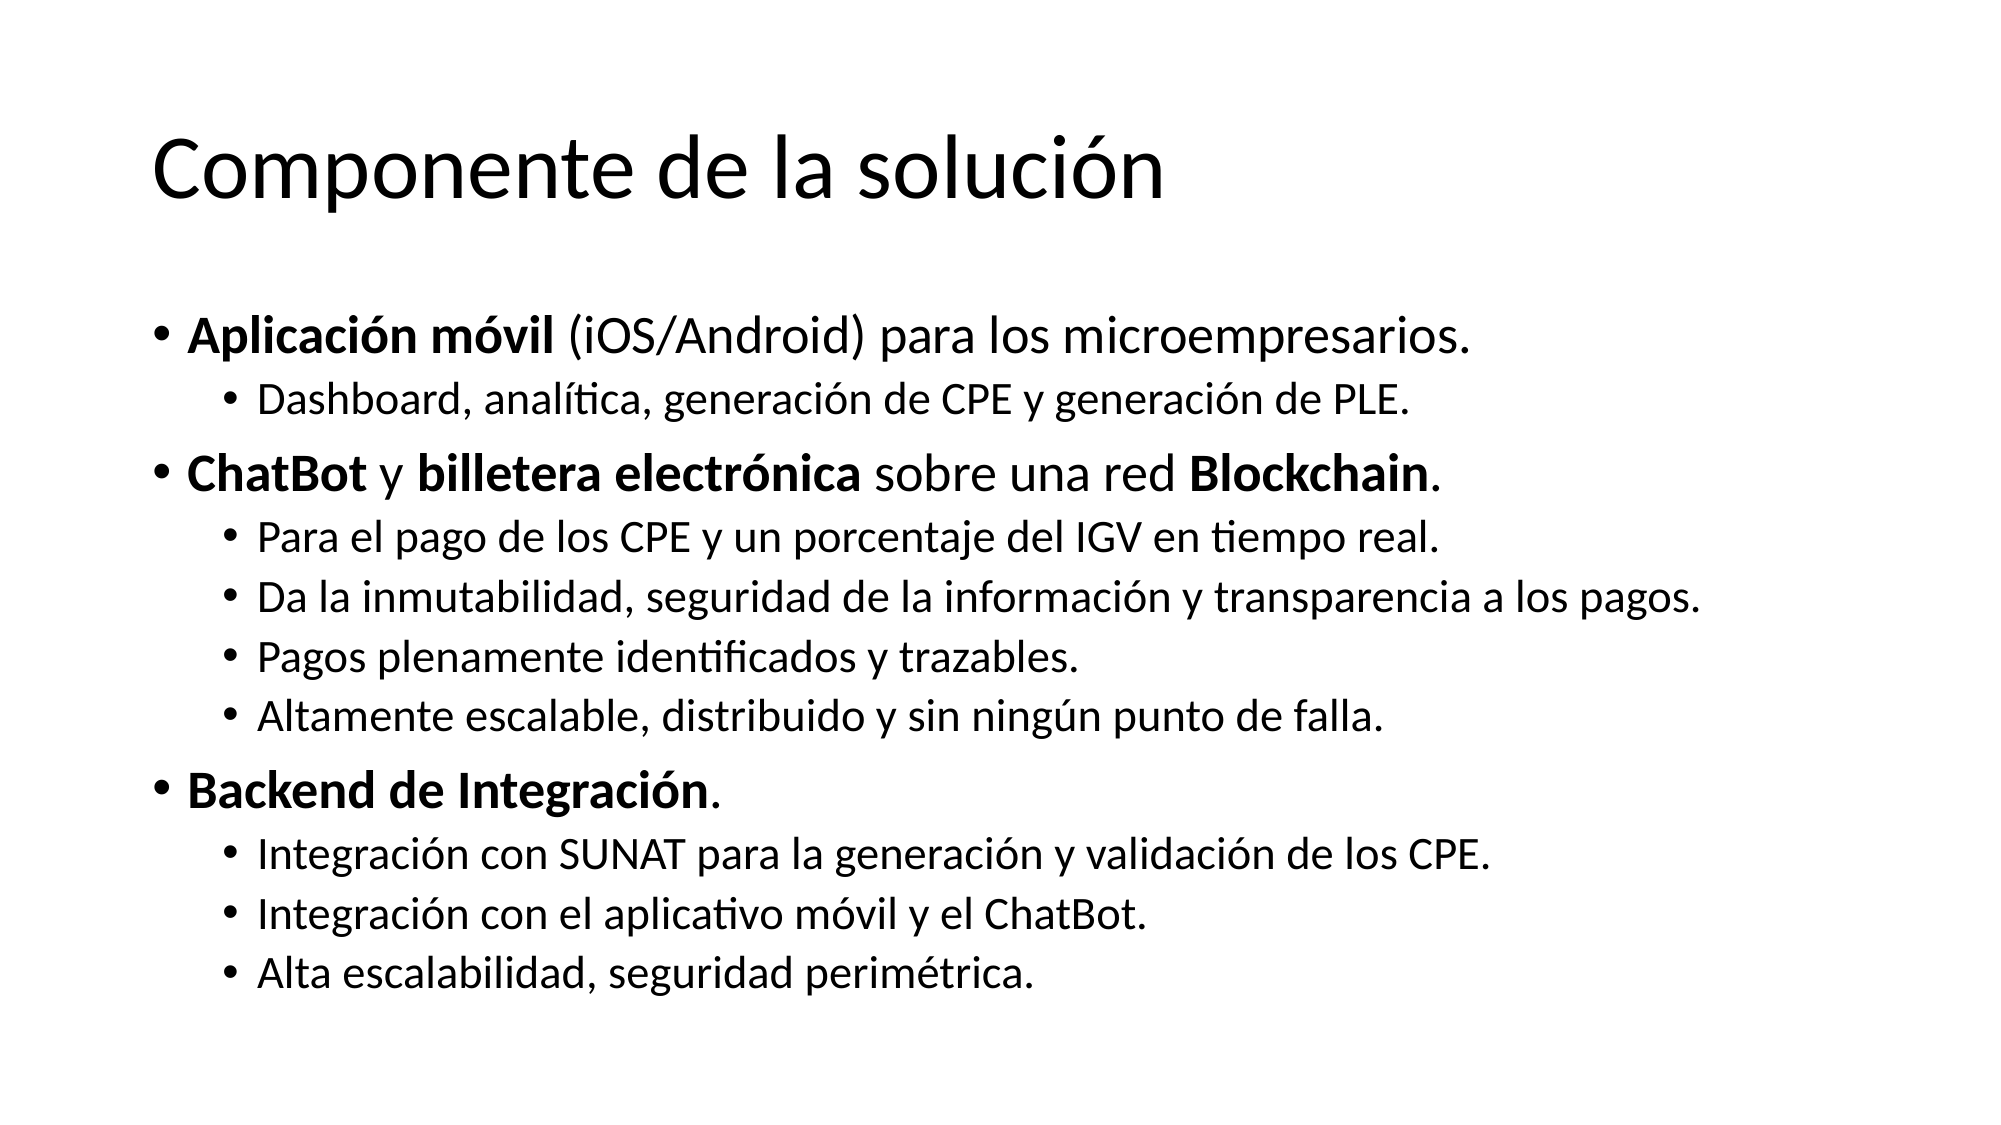

# Componente de la solución
Aplicación móvil (iOS/Android) para los microempresarios.
Dashboard, analítica, generación de CPE y generación de PLE.
ChatBot y billetera electrónica sobre una red Blockchain.
Para el pago de los CPE y un porcentaje del IGV en tiempo real.
Da la inmutabilidad, seguridad de la información y transparencia a los pagos.
Pagos plenamente identificados y trazables.
Altamente escalable, distribuido y sin ningún punto de falla.
Backend de Integración.
Integración con SUNAT para la generación y validación de los CPE.
Integración con el aplicativo móvil y el ChatBot.
Alta escalabilidad, seguridad perimétrica.